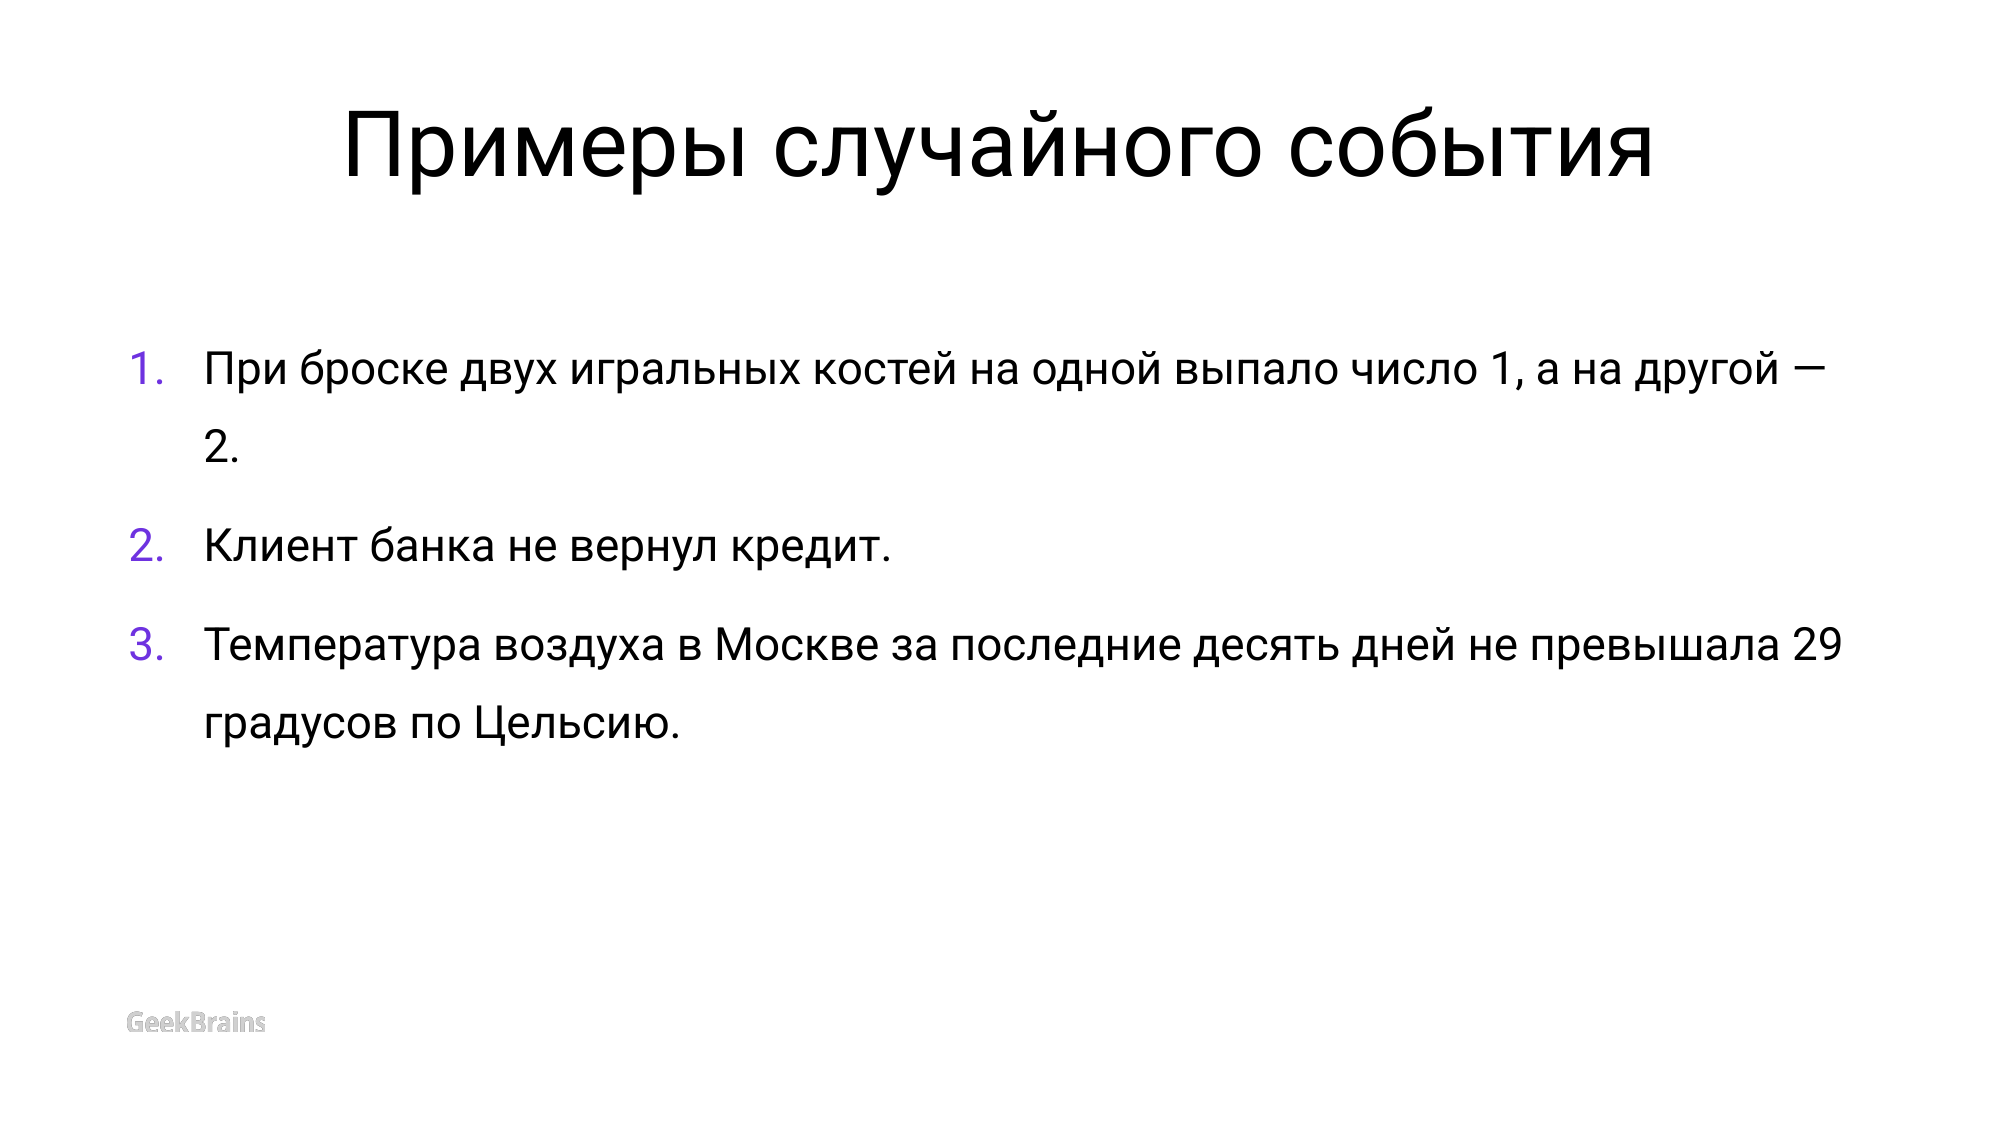

# Примеры случайного события
При броске двух игральных костей на одной выпало число 1, а на другой — 2.
Клиент банка не вернул кредит.
Температура воздуха в Москве за последние десять дней не превышала 29 градусов по Цельсию.